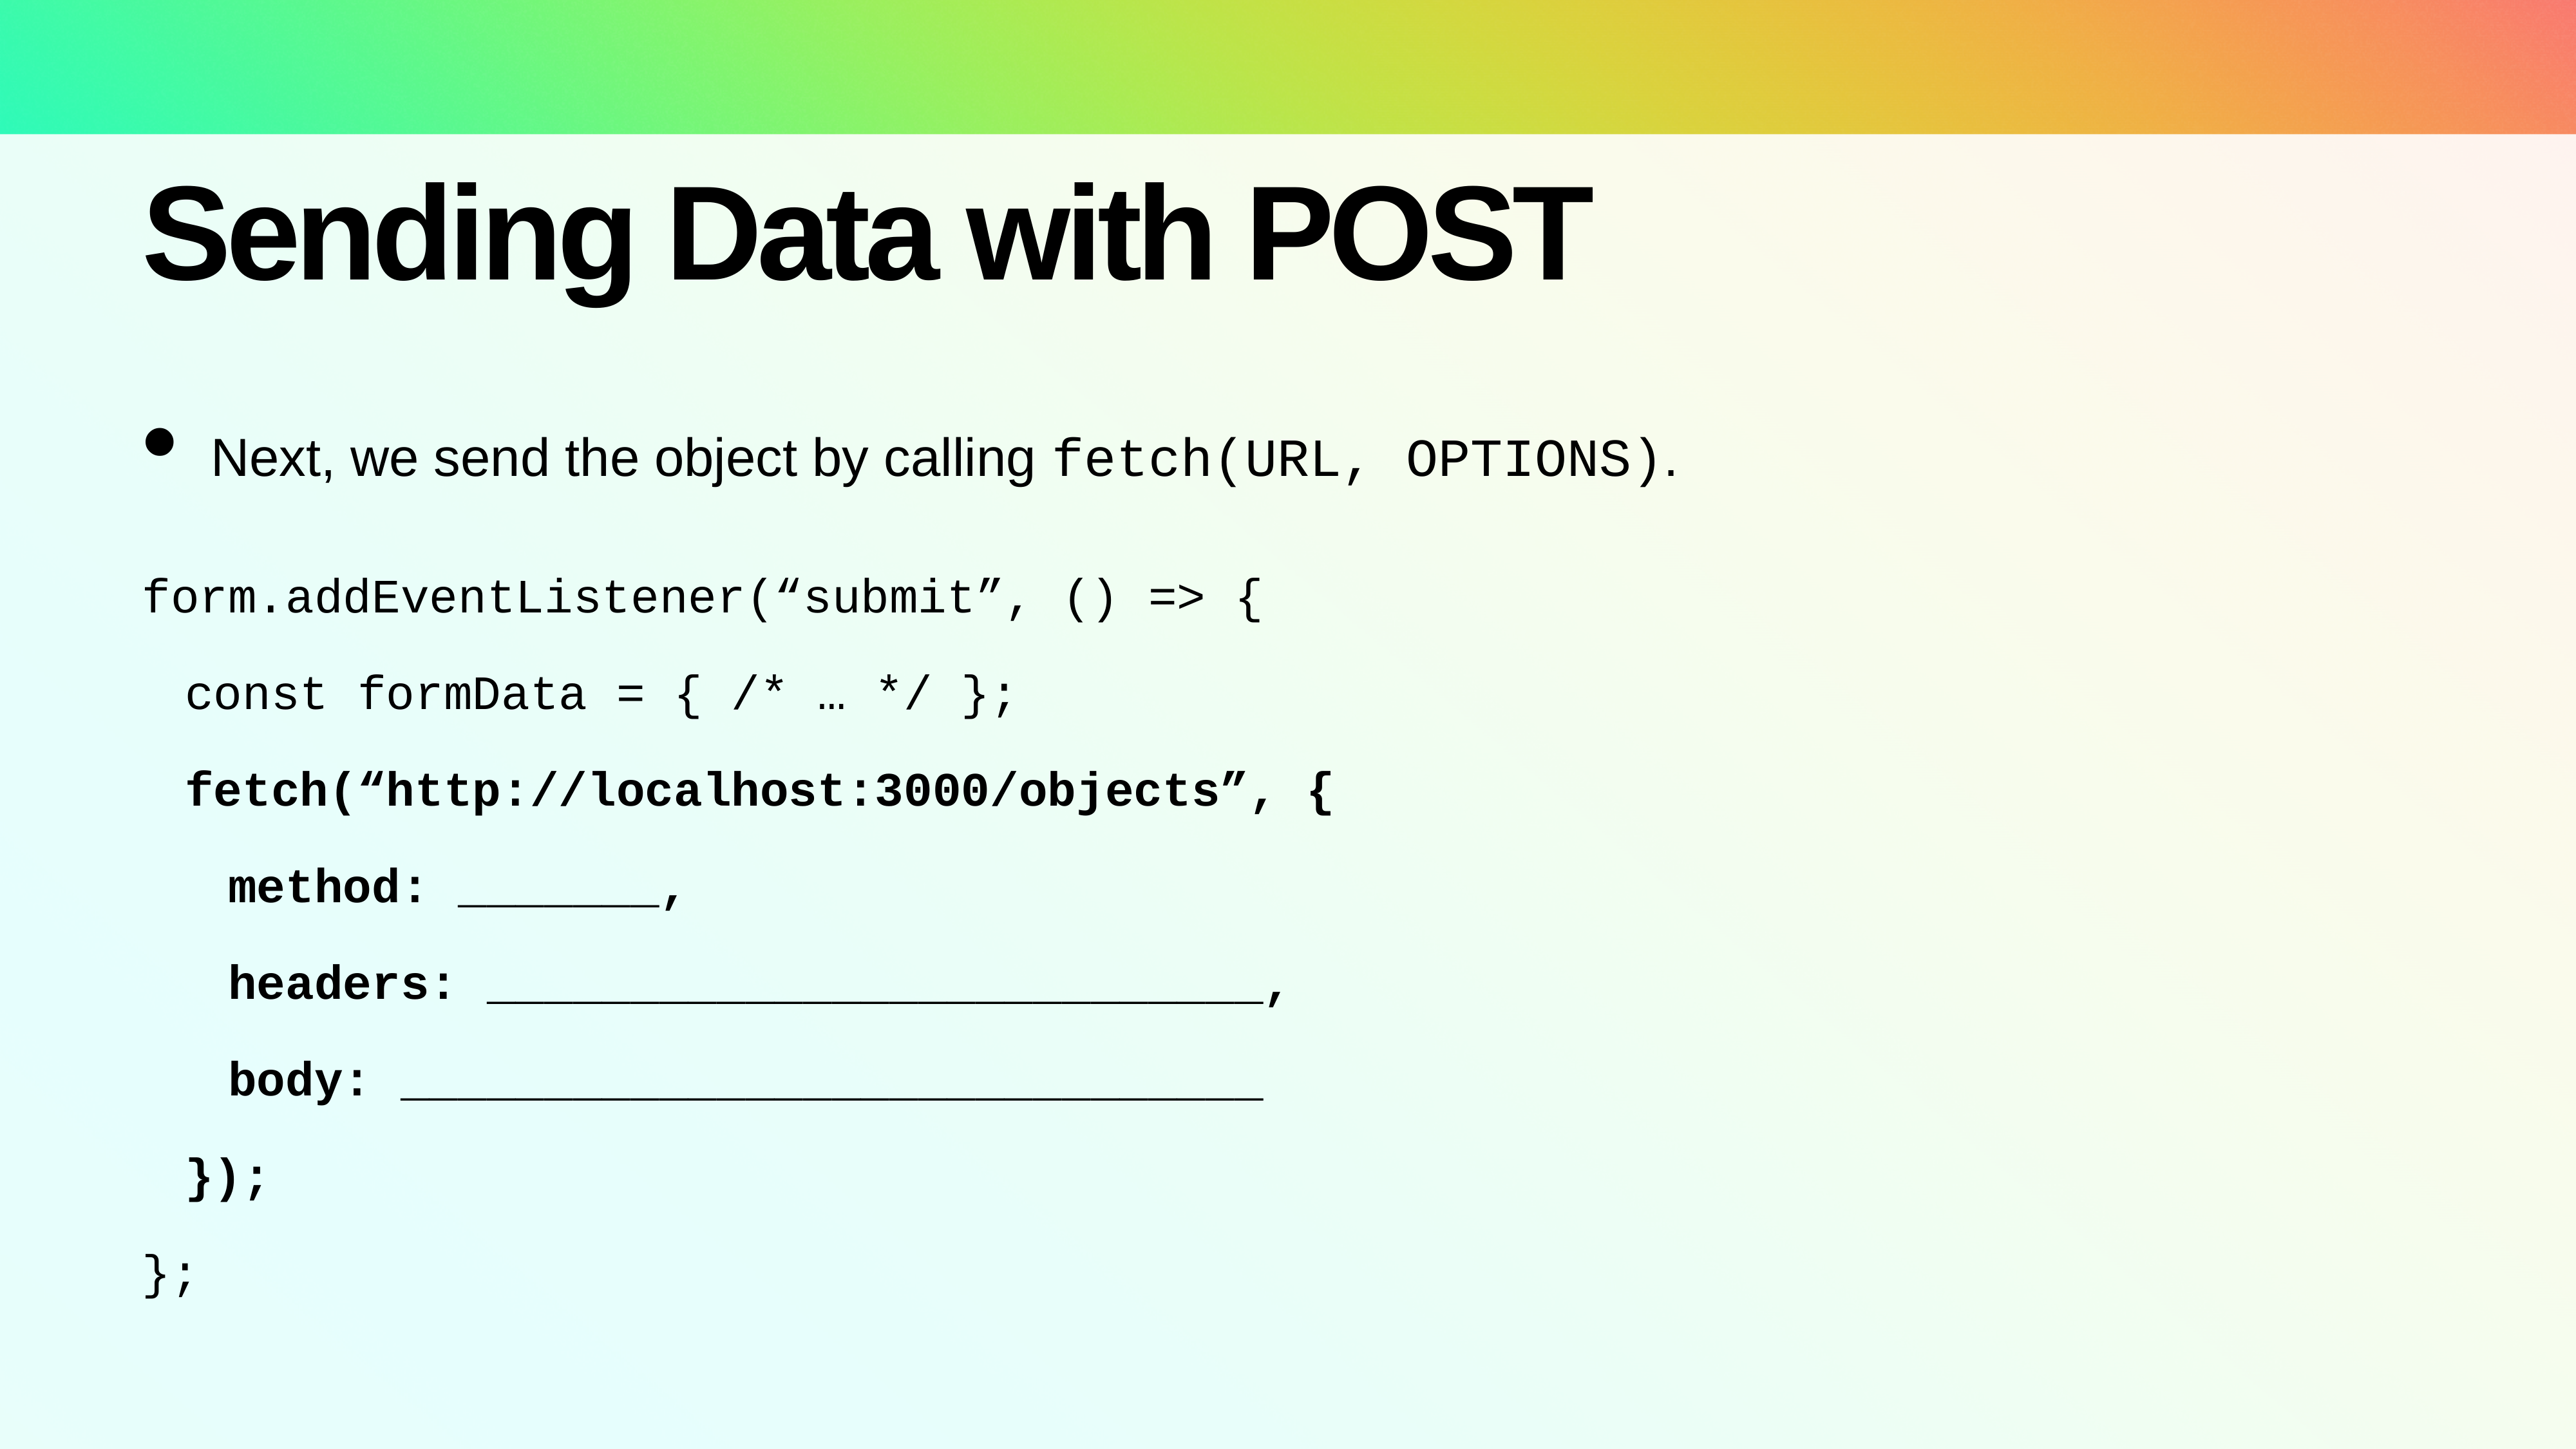

# Sending Data with POST
Next, we send the object by calling fetch(URL, OPTIONS).
form.addEventListener(“submit”, () => {
const formData = { /* … */ };
fetch(“http://localhost:3000/objects”, {
method: _______,
headers: ___________________________,
body: ______________________________
});
};